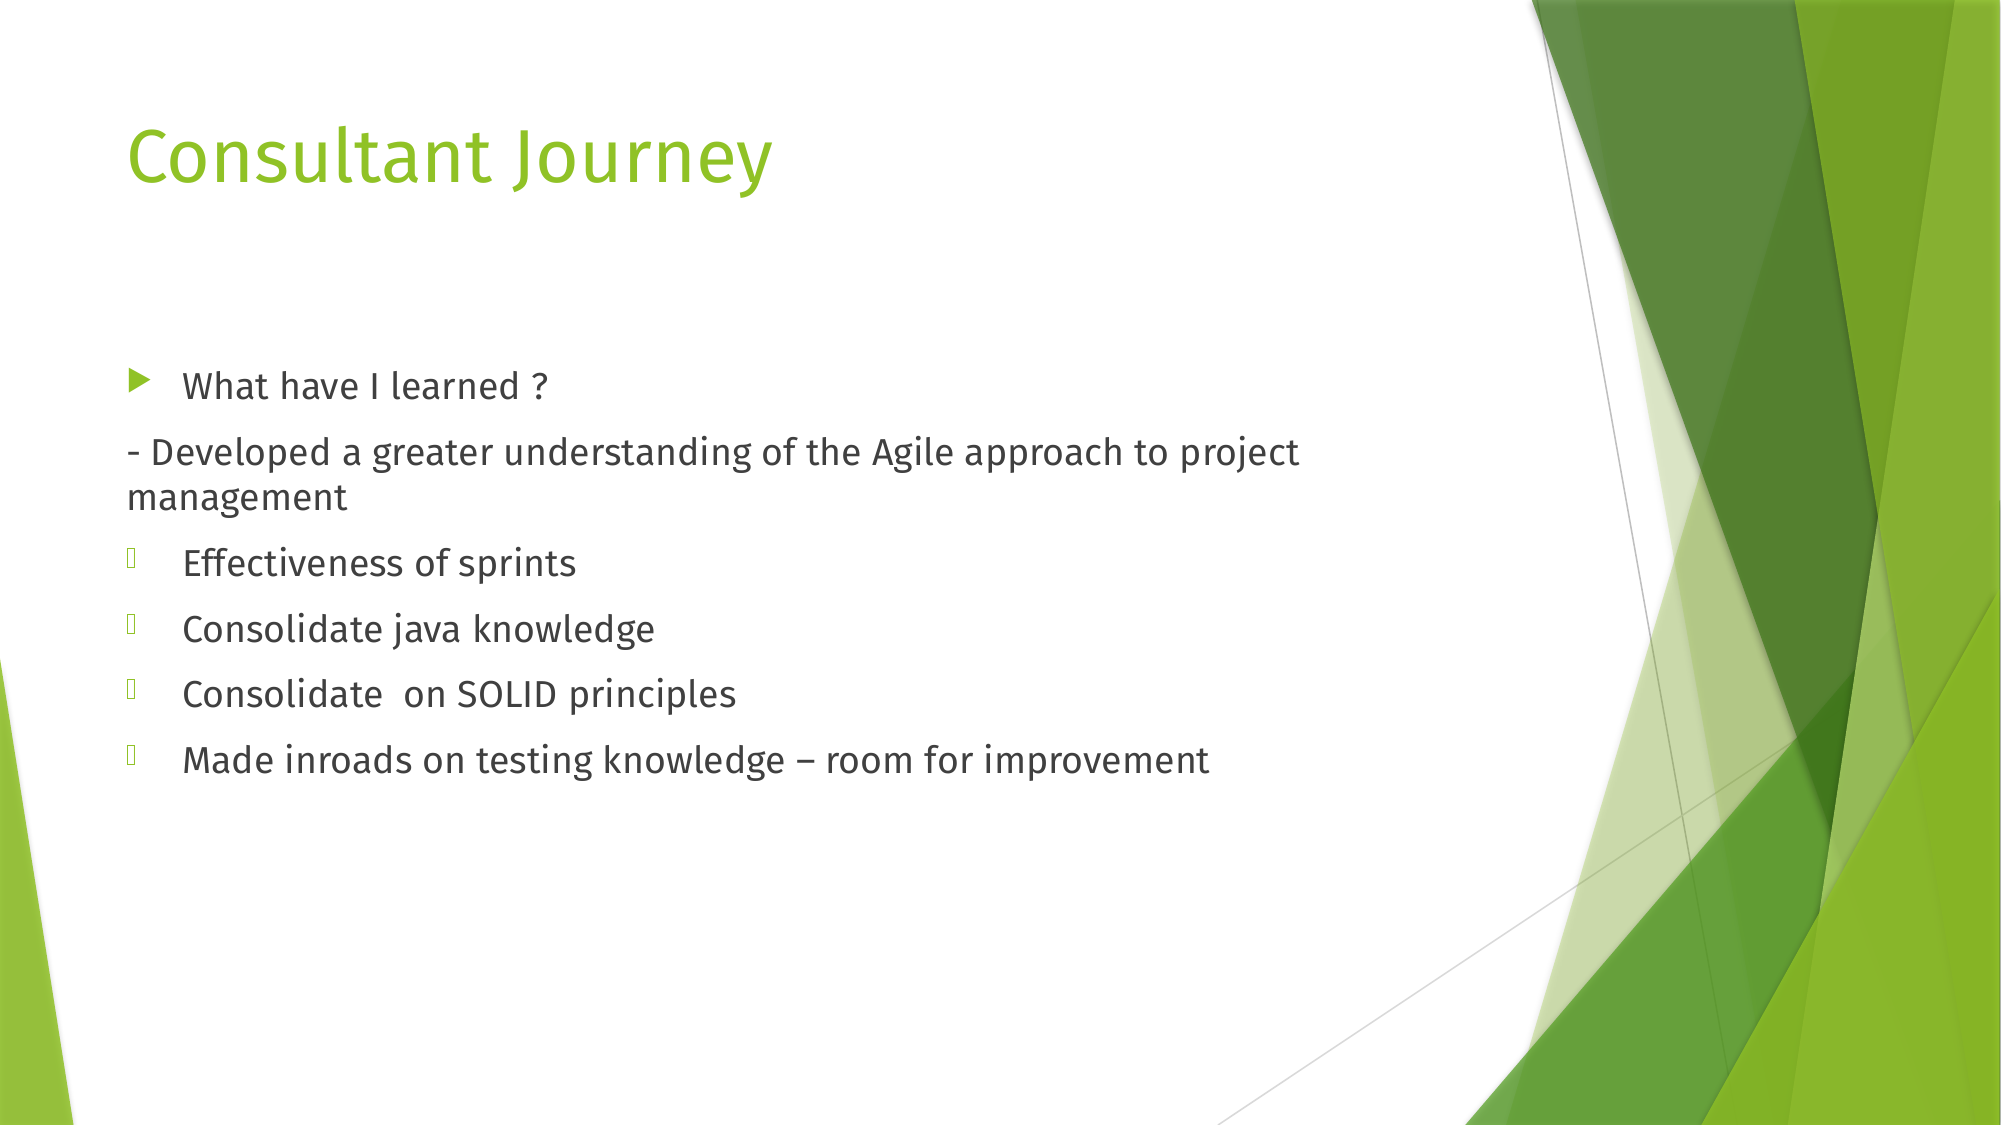

# Consultant Journey
What have I learned ?
- Developed a greater understanding of the Agile approach to project management
Effectiveness of sprints
Consolidate java knowledge
Consolidate  on SOLID principles
Made inroads on testing knowledge – room for improvement